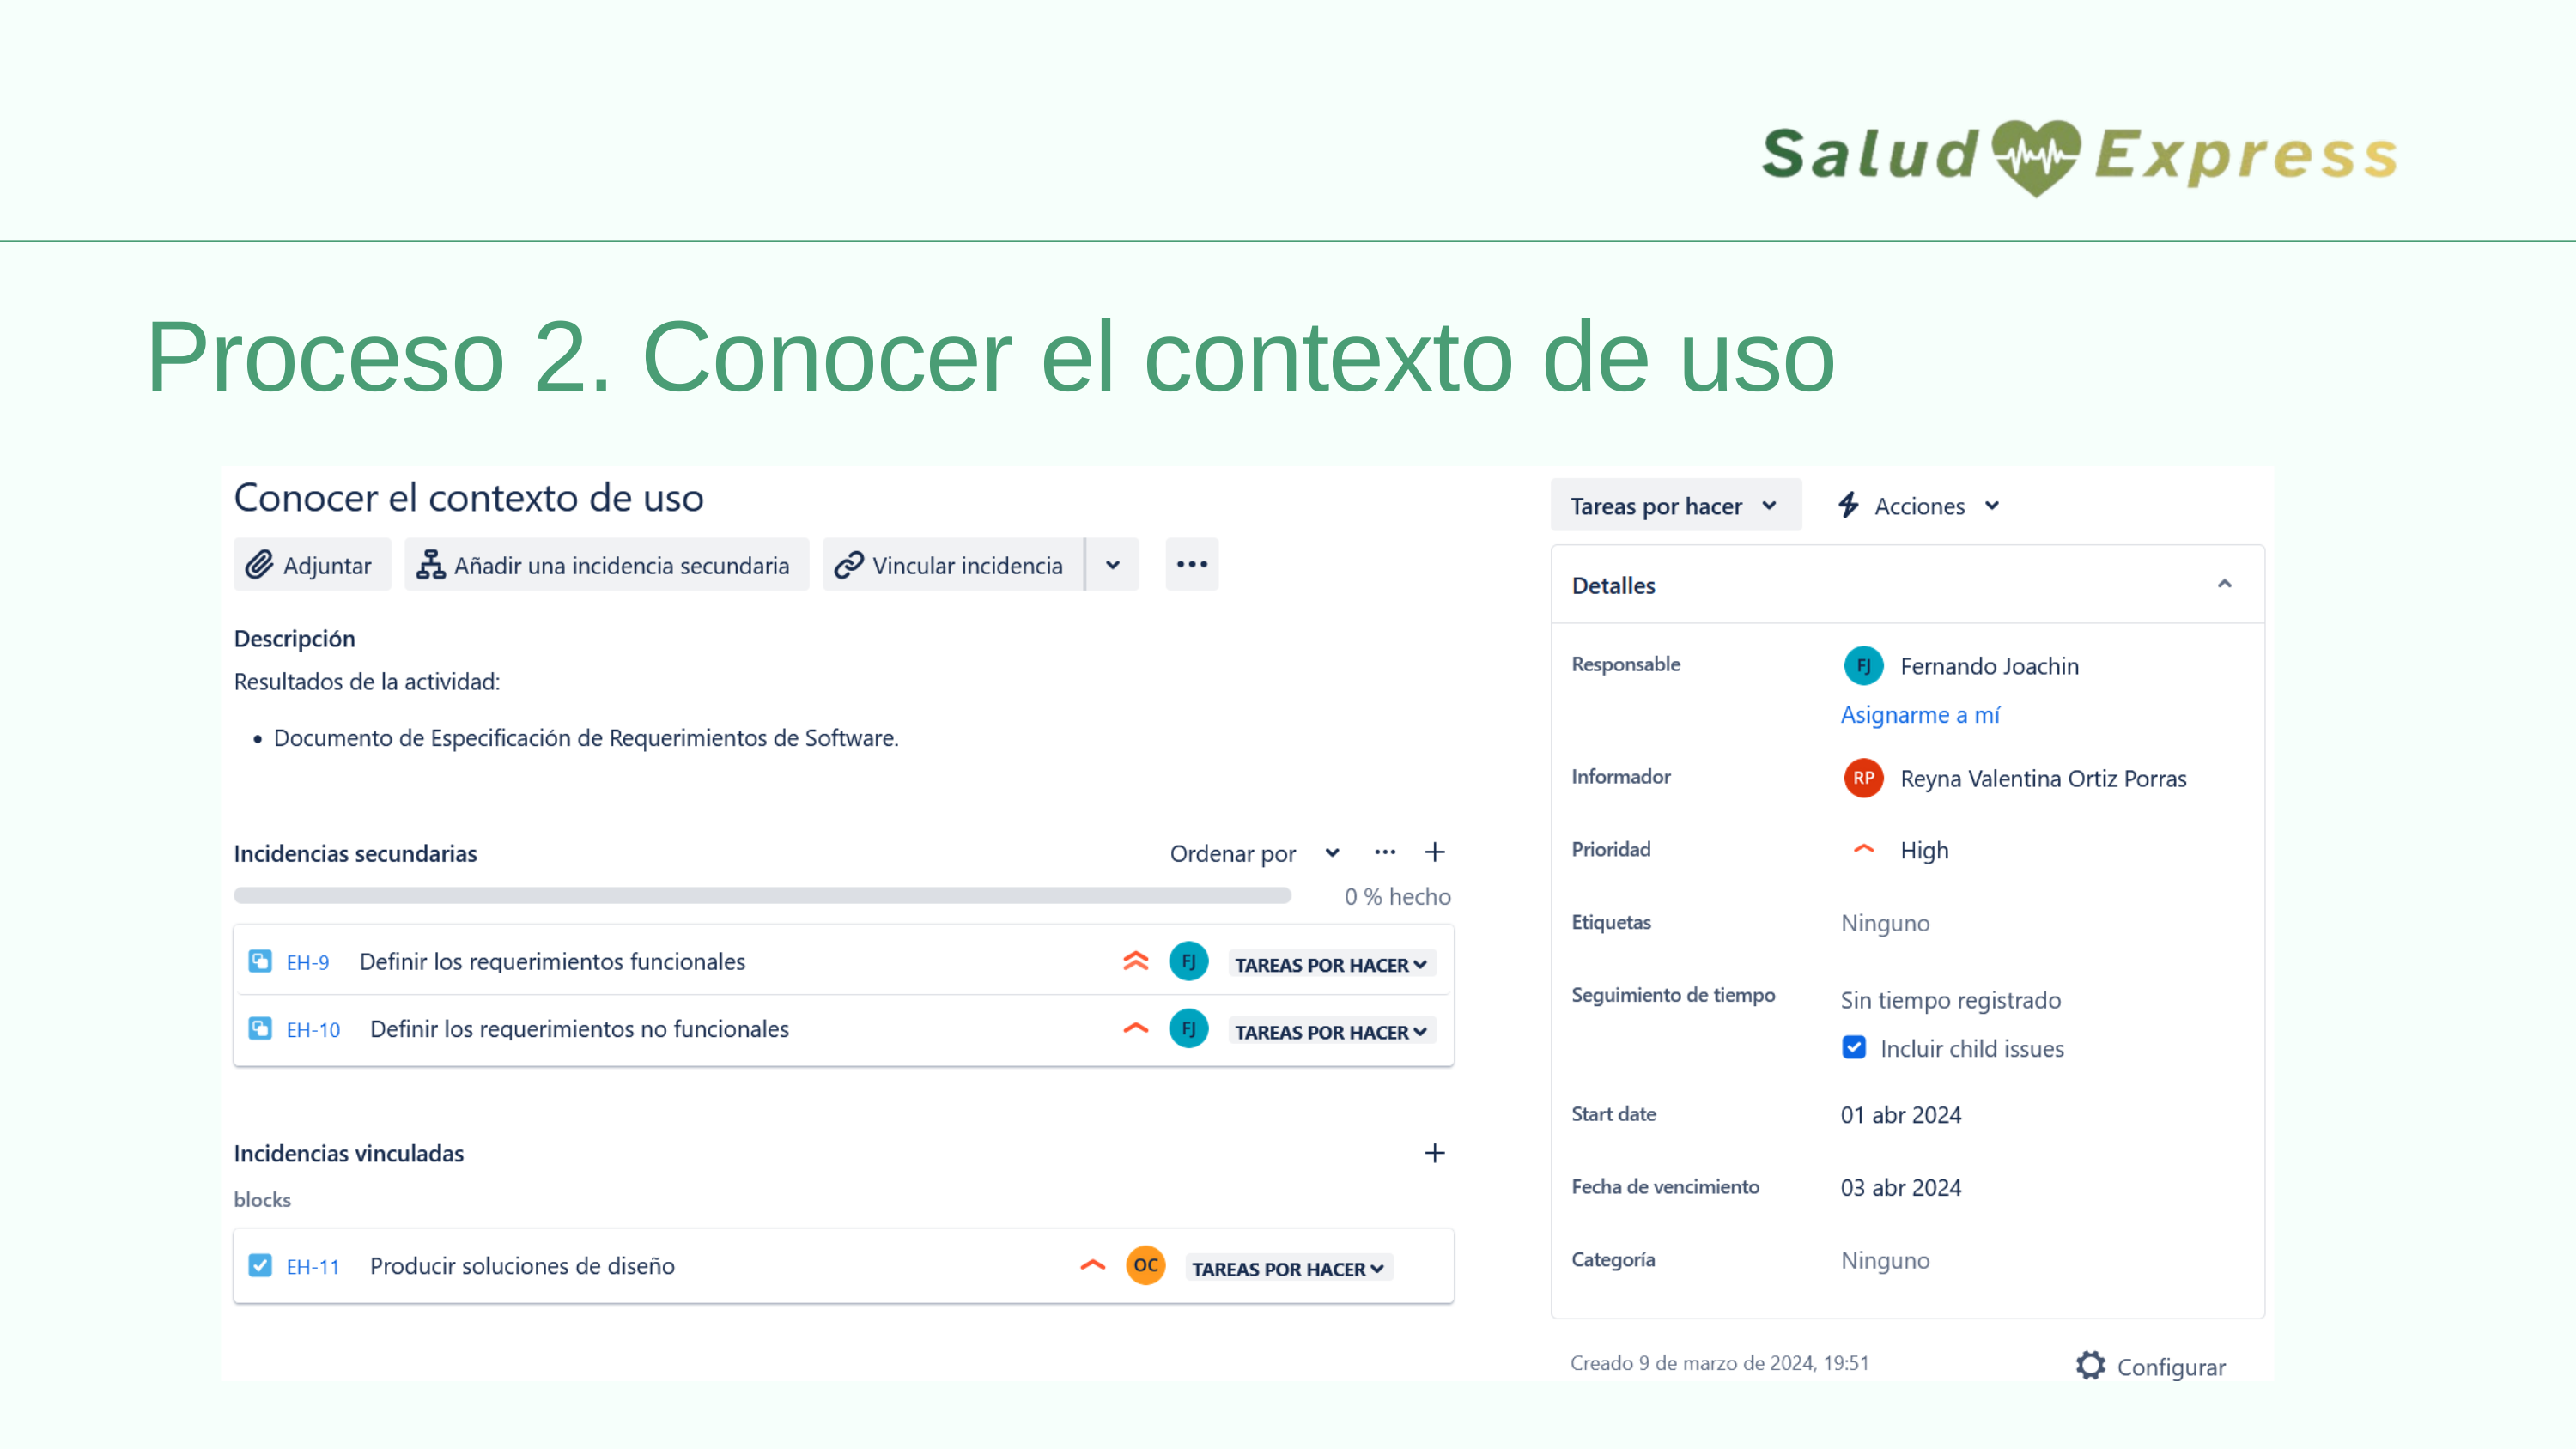

Proceso 2. Conocer el contexto de uso